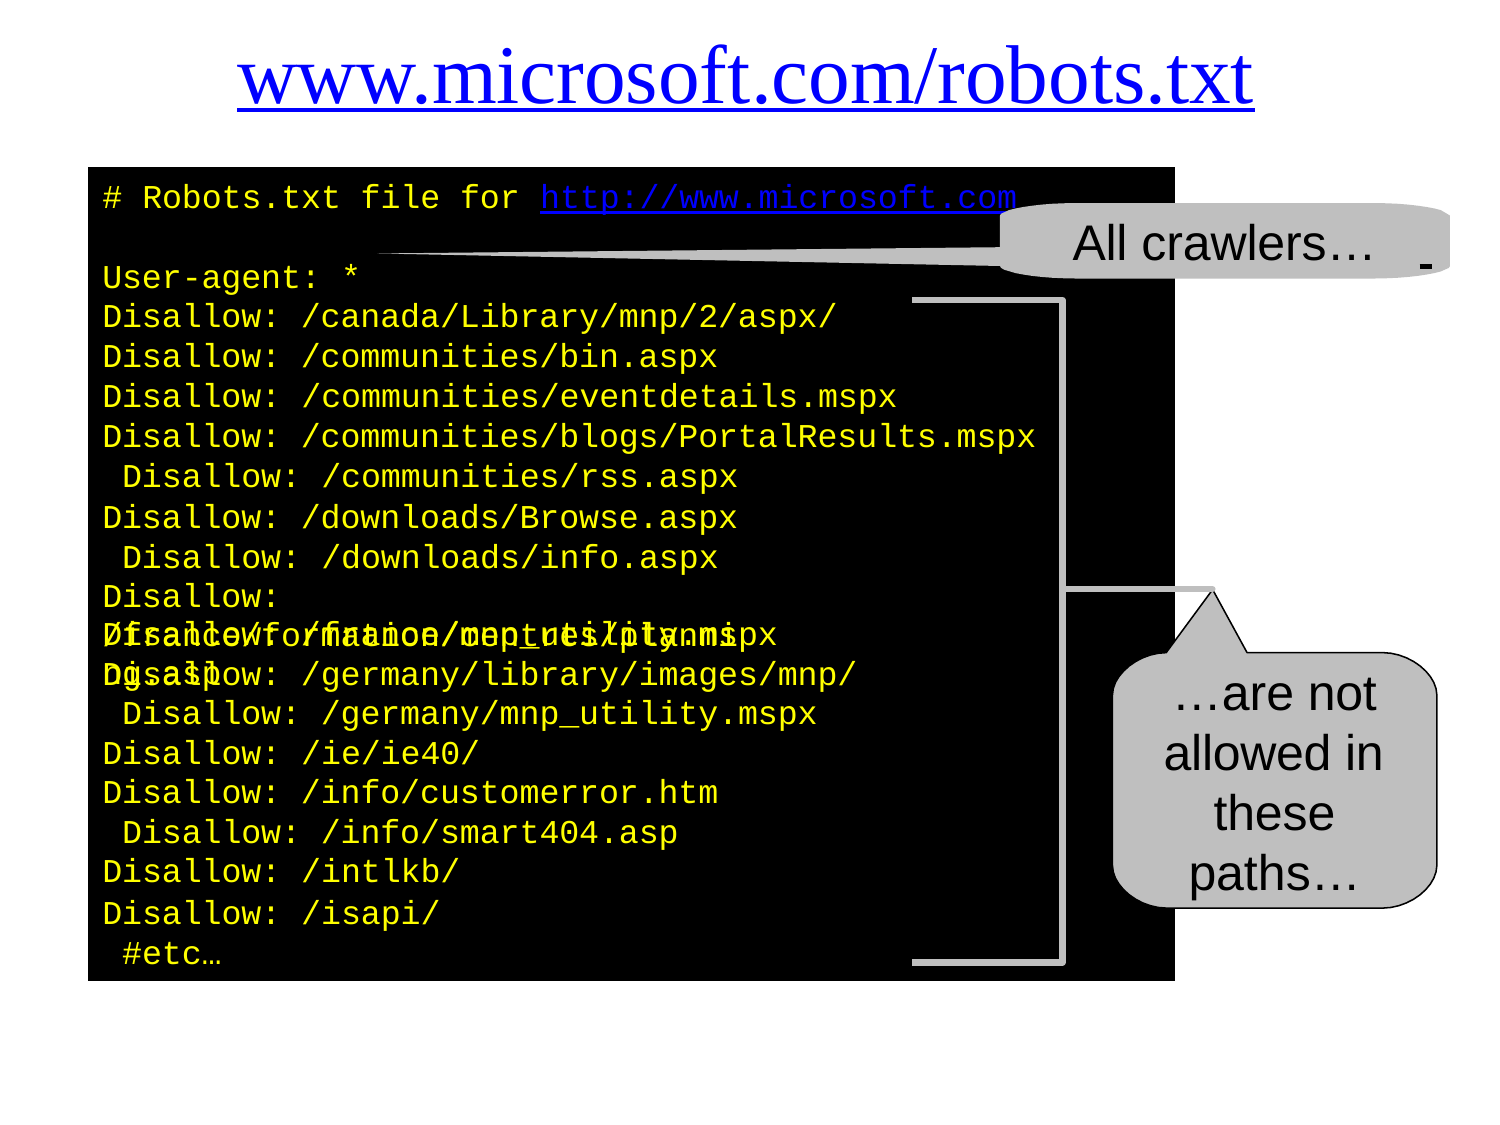

# www.microsoft.com/robots.txt

# Robots.txt file for http://www.microsoft.com

All crawlers…
User-agent: *
Disallow: /canada/Library/mnp/2/aspx/  Disallow: /communities/bin.aspx  Disallow: /communities/eventdetails.mspx

Disallow: /communities/blogs/PortalResults.mspx  Disallow: /communities/rss.aspx
Disallow: /downloads/Browse.aspx  Disallow: /downloads/info.aspx
Disallow: /france/formation/centres/planning.asp

Disallow: /france/mnp_utility.mspx  Disallow: /germany/library/images/mnp/  Disallow: /germany/mnp_utility.mspx  Disallow: /ie/ie40/
Disallow: /info/customerror.htm  Disallow: /info/smart404.asp  Disallow: /intlkb/
Disallow: /isapi/  #etc…
…are not
allowed in
these  paths…